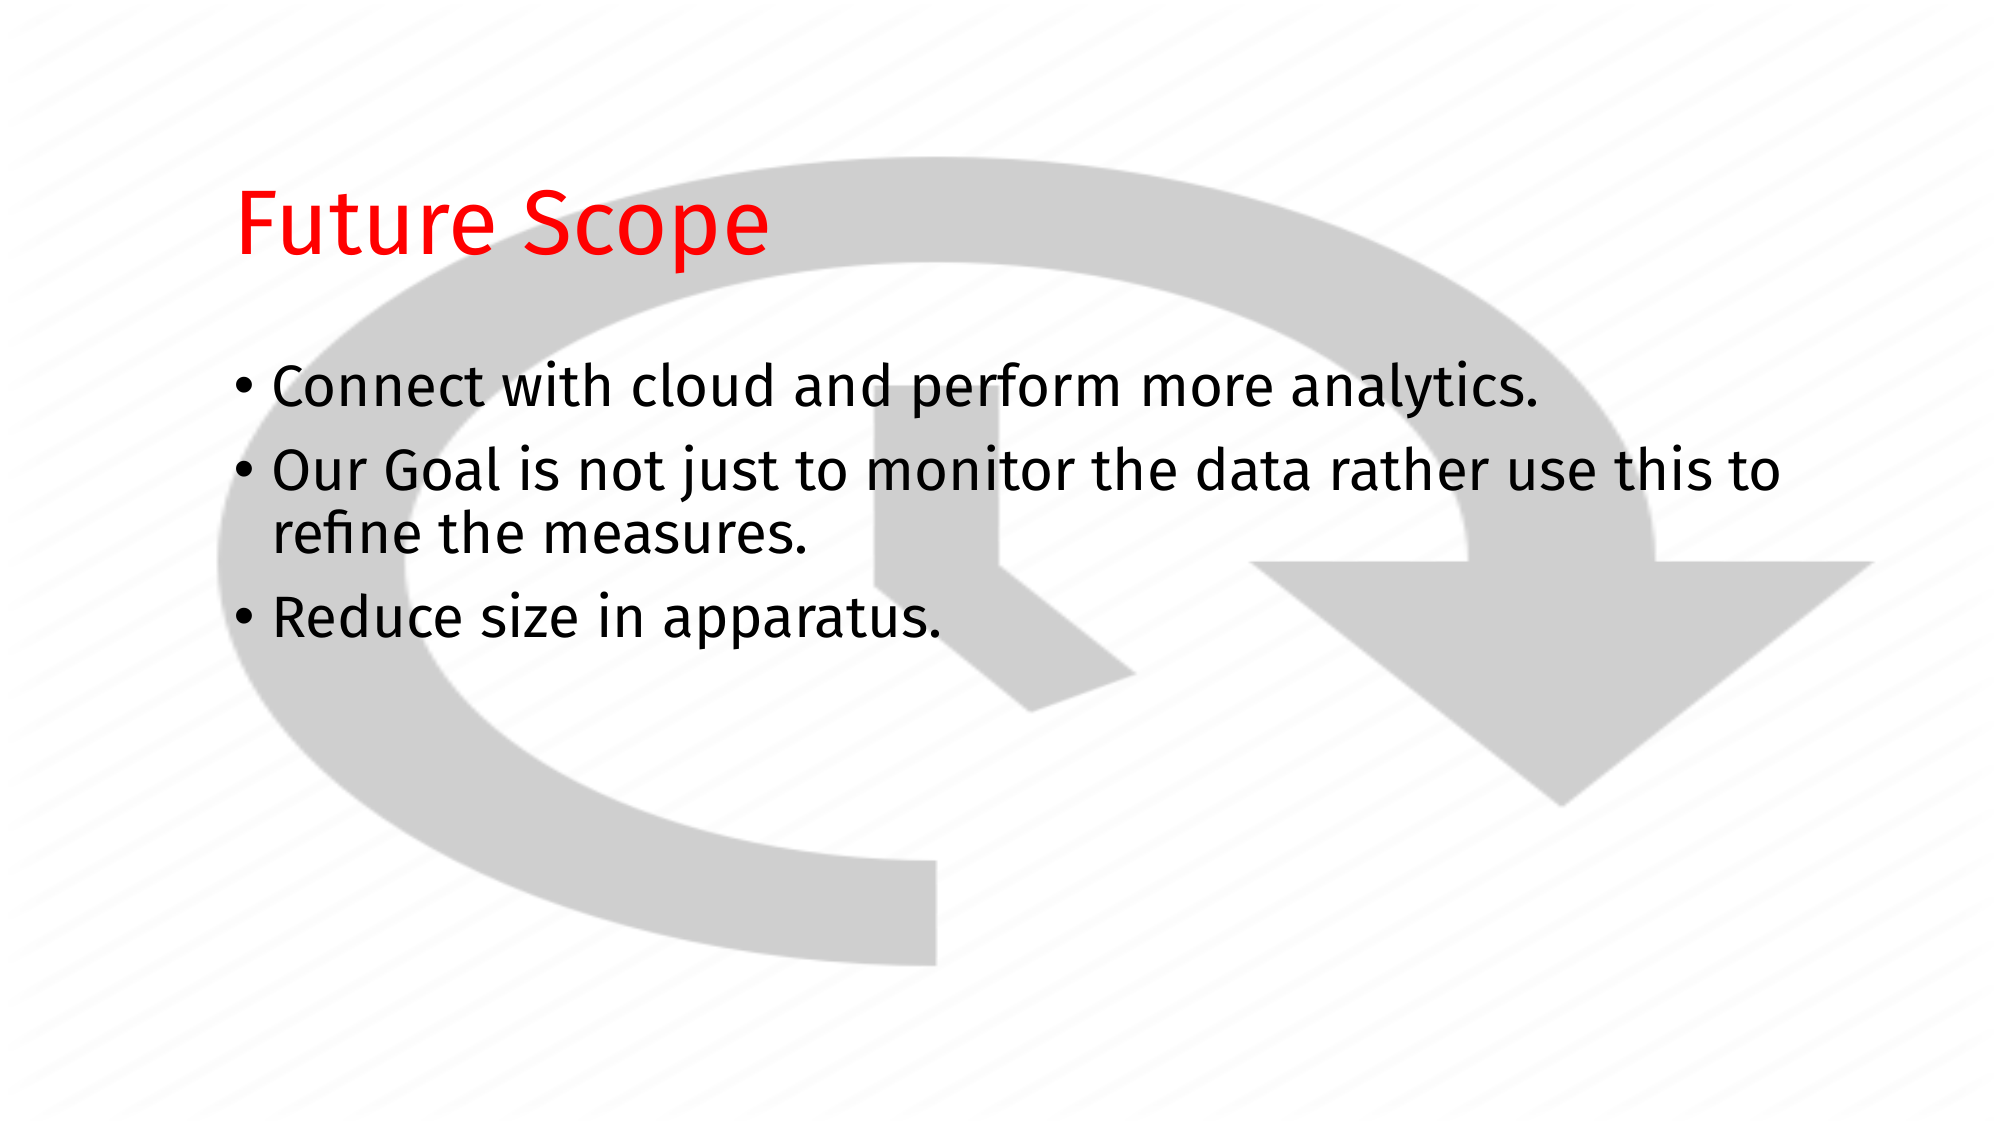

# Future Scope
Connect with cloud and perform more analytics.
Our Goal is not just to monitor the data rather use this to refine the measures.
Reduce size in apparatus.